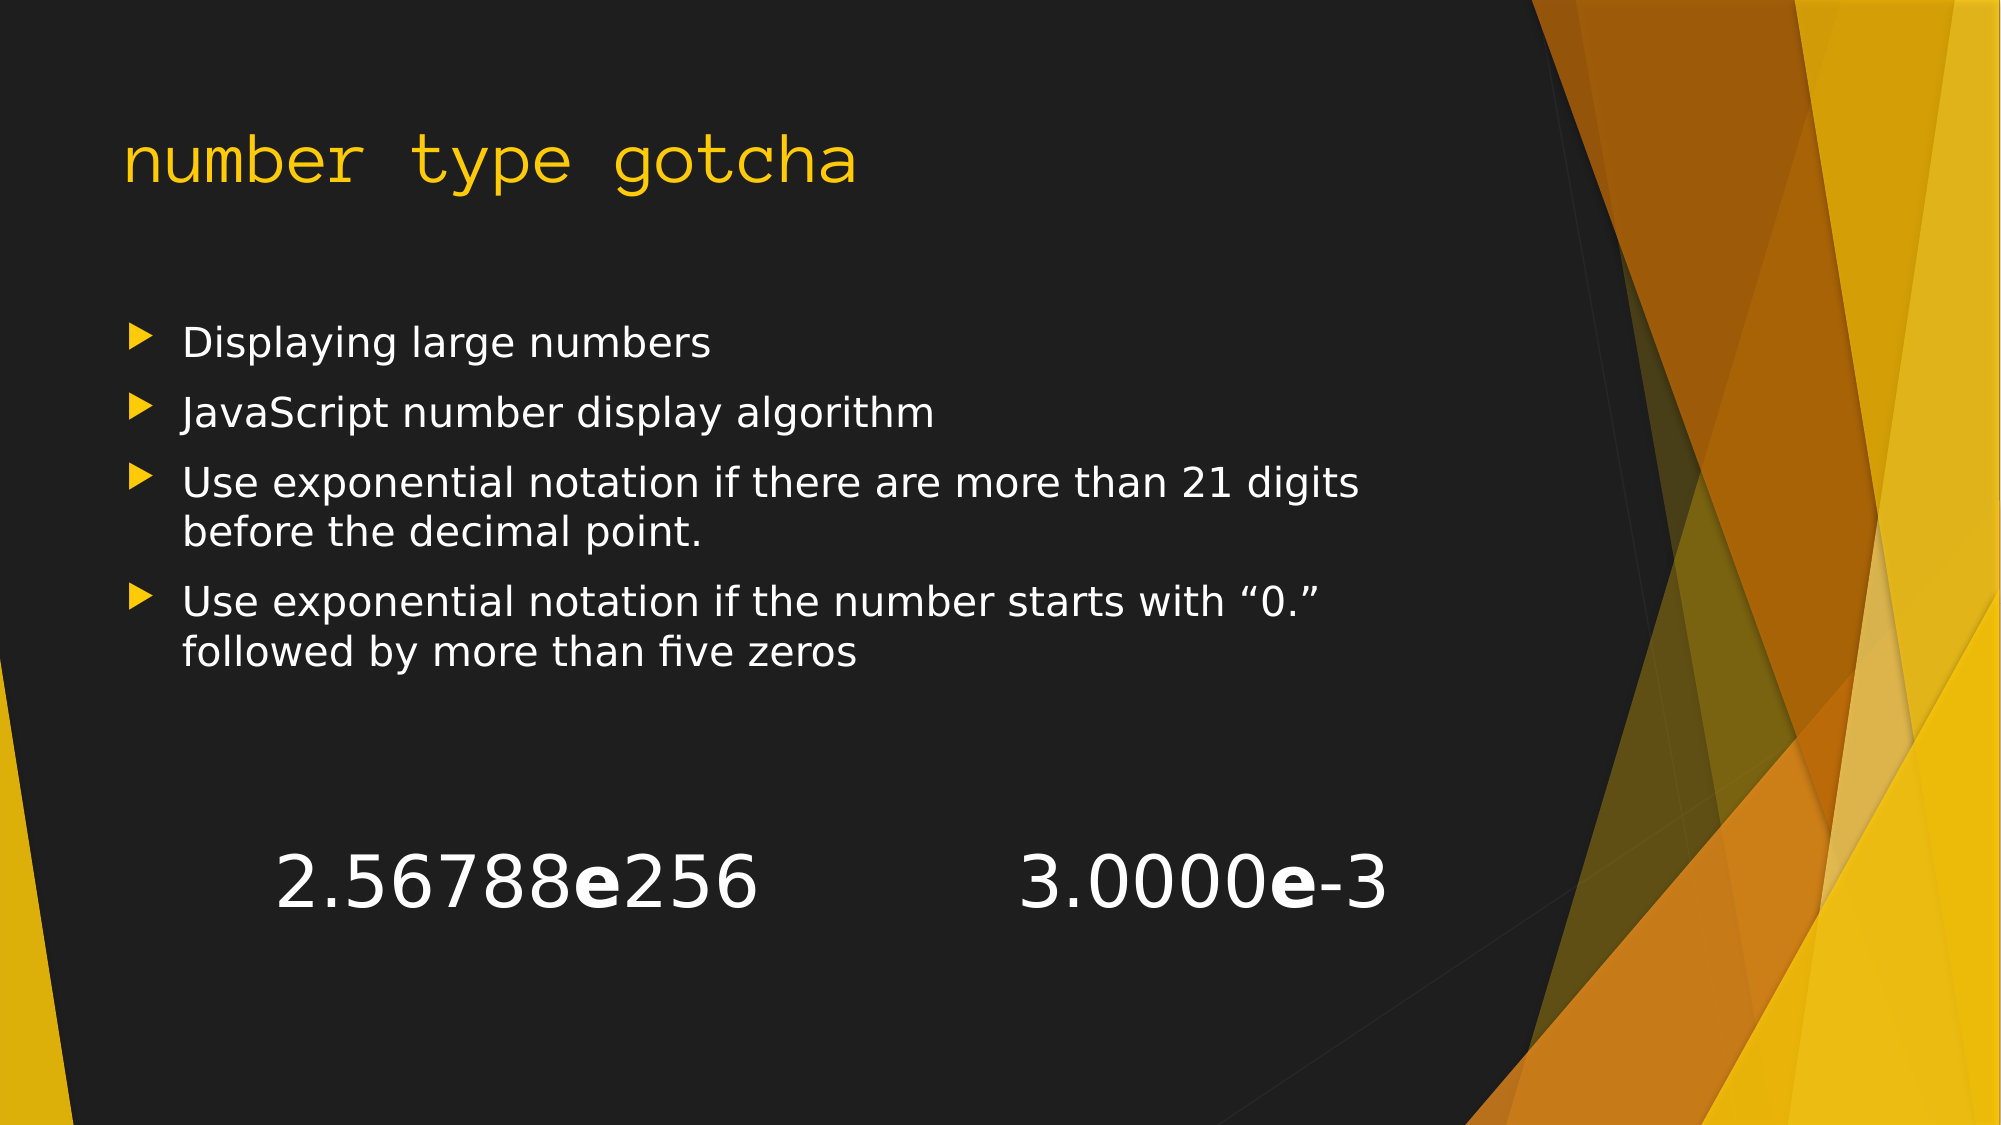

# number type gotcha
Displaying large numbers
JavaScript number display algorithm
Use exponential notation if there are more than 21 digits before the decimal point.
Use exponential notation if the number starts with “0.” followed by more than five zeros

		2.56788e256			3.0000e-3